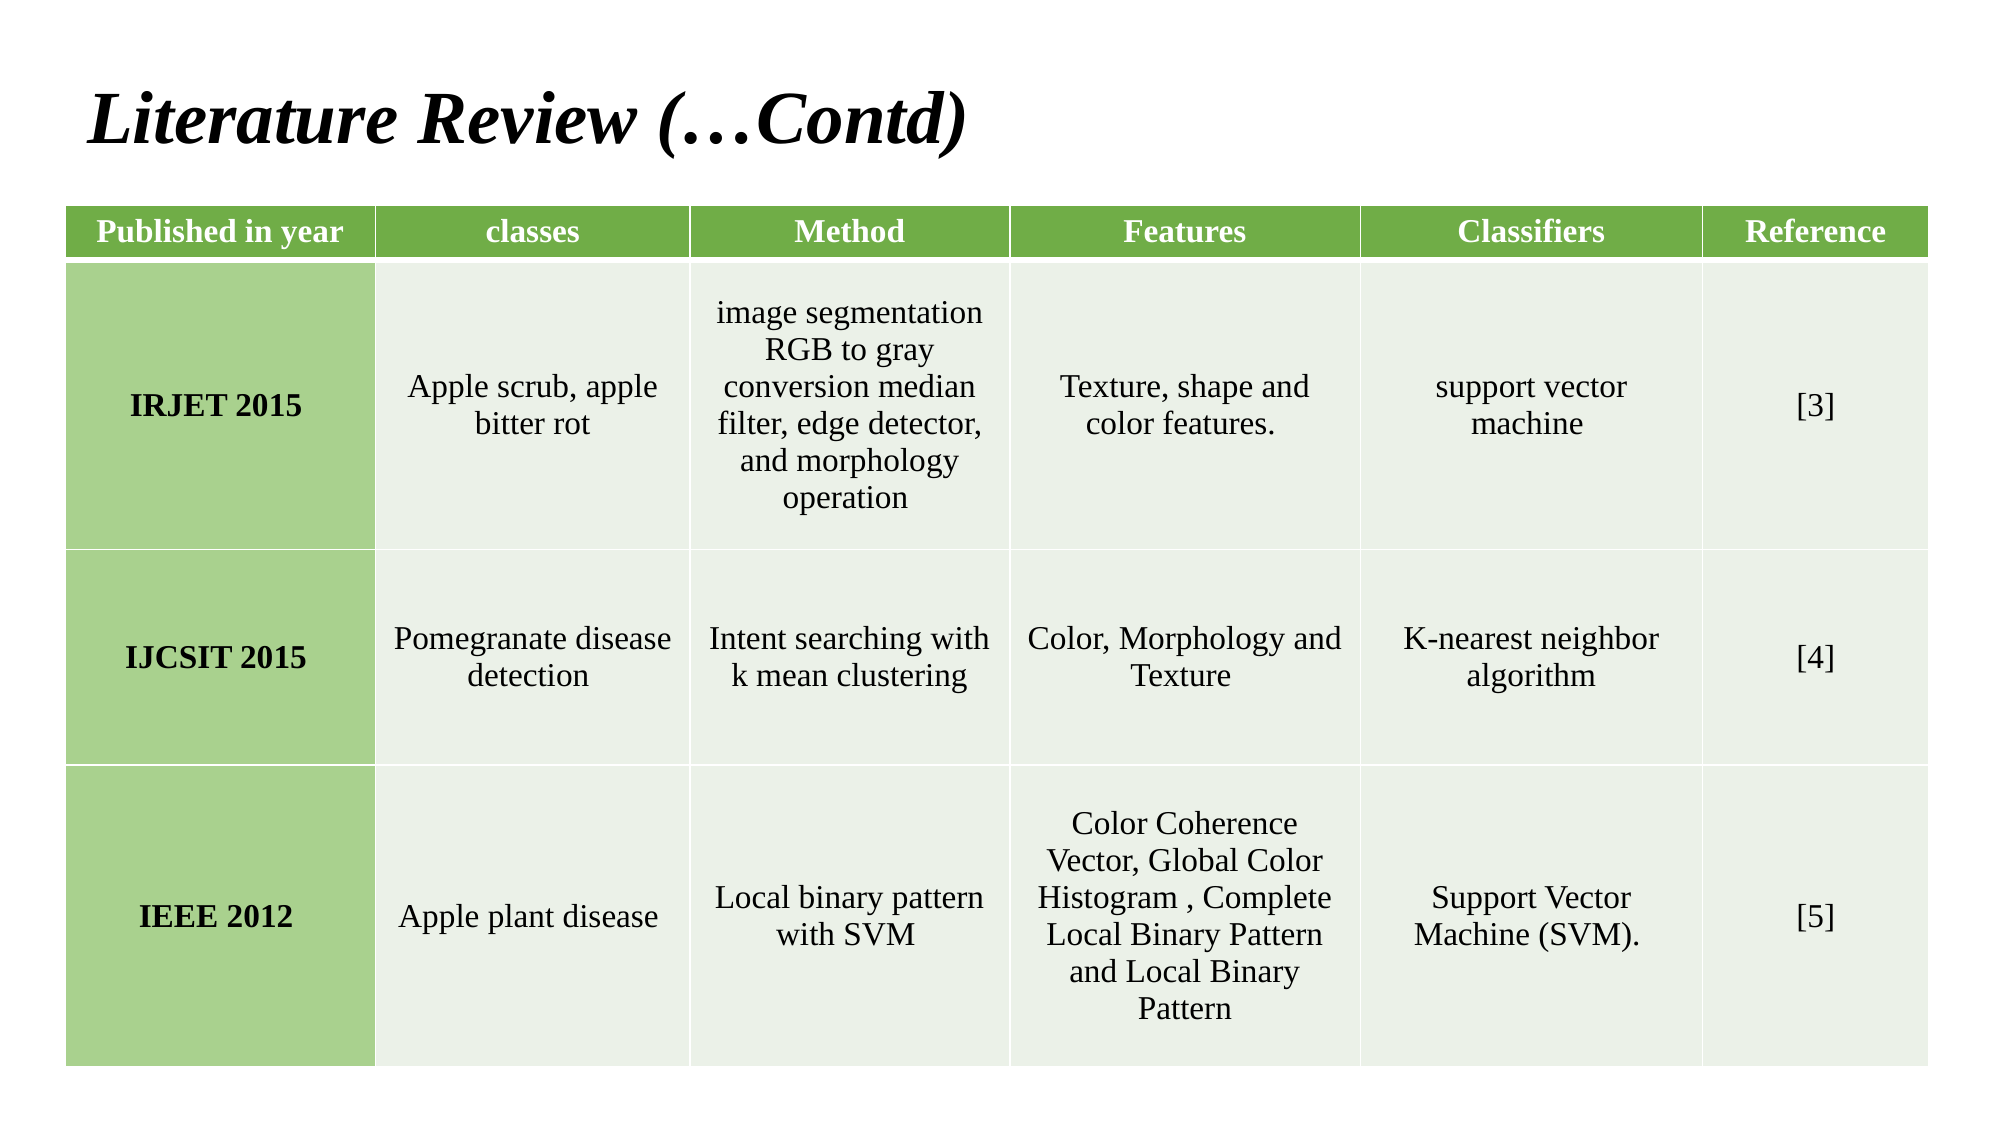

Literature Review (…Contd)
| Published in year | classes | Method | Features | Classifiers | Reference |
| --- | --- | --- | --- | --- | --- |
| IRJET 2015 | Apple scrub, apple bitter rot | image segmentation RGB to gray conversion median filter, edge detector, and morphology operation | Texture, shape and color features. | support vector machine | [3] |
| IJCSIT 2015 | Pomegranate disease detection | Intent searching with k mean clustering | Color, Morphology and Texture | K-nearest neighbor algorithm | [4] |
| IEEE 2012 | Apple plant disease | Local binary pattern with SVM | Color Coherence Vector, Global Color Histogram , Complete Local Binary Pattern and Local Binary Pattern | Support Vector Machine (SVM). | [5] |